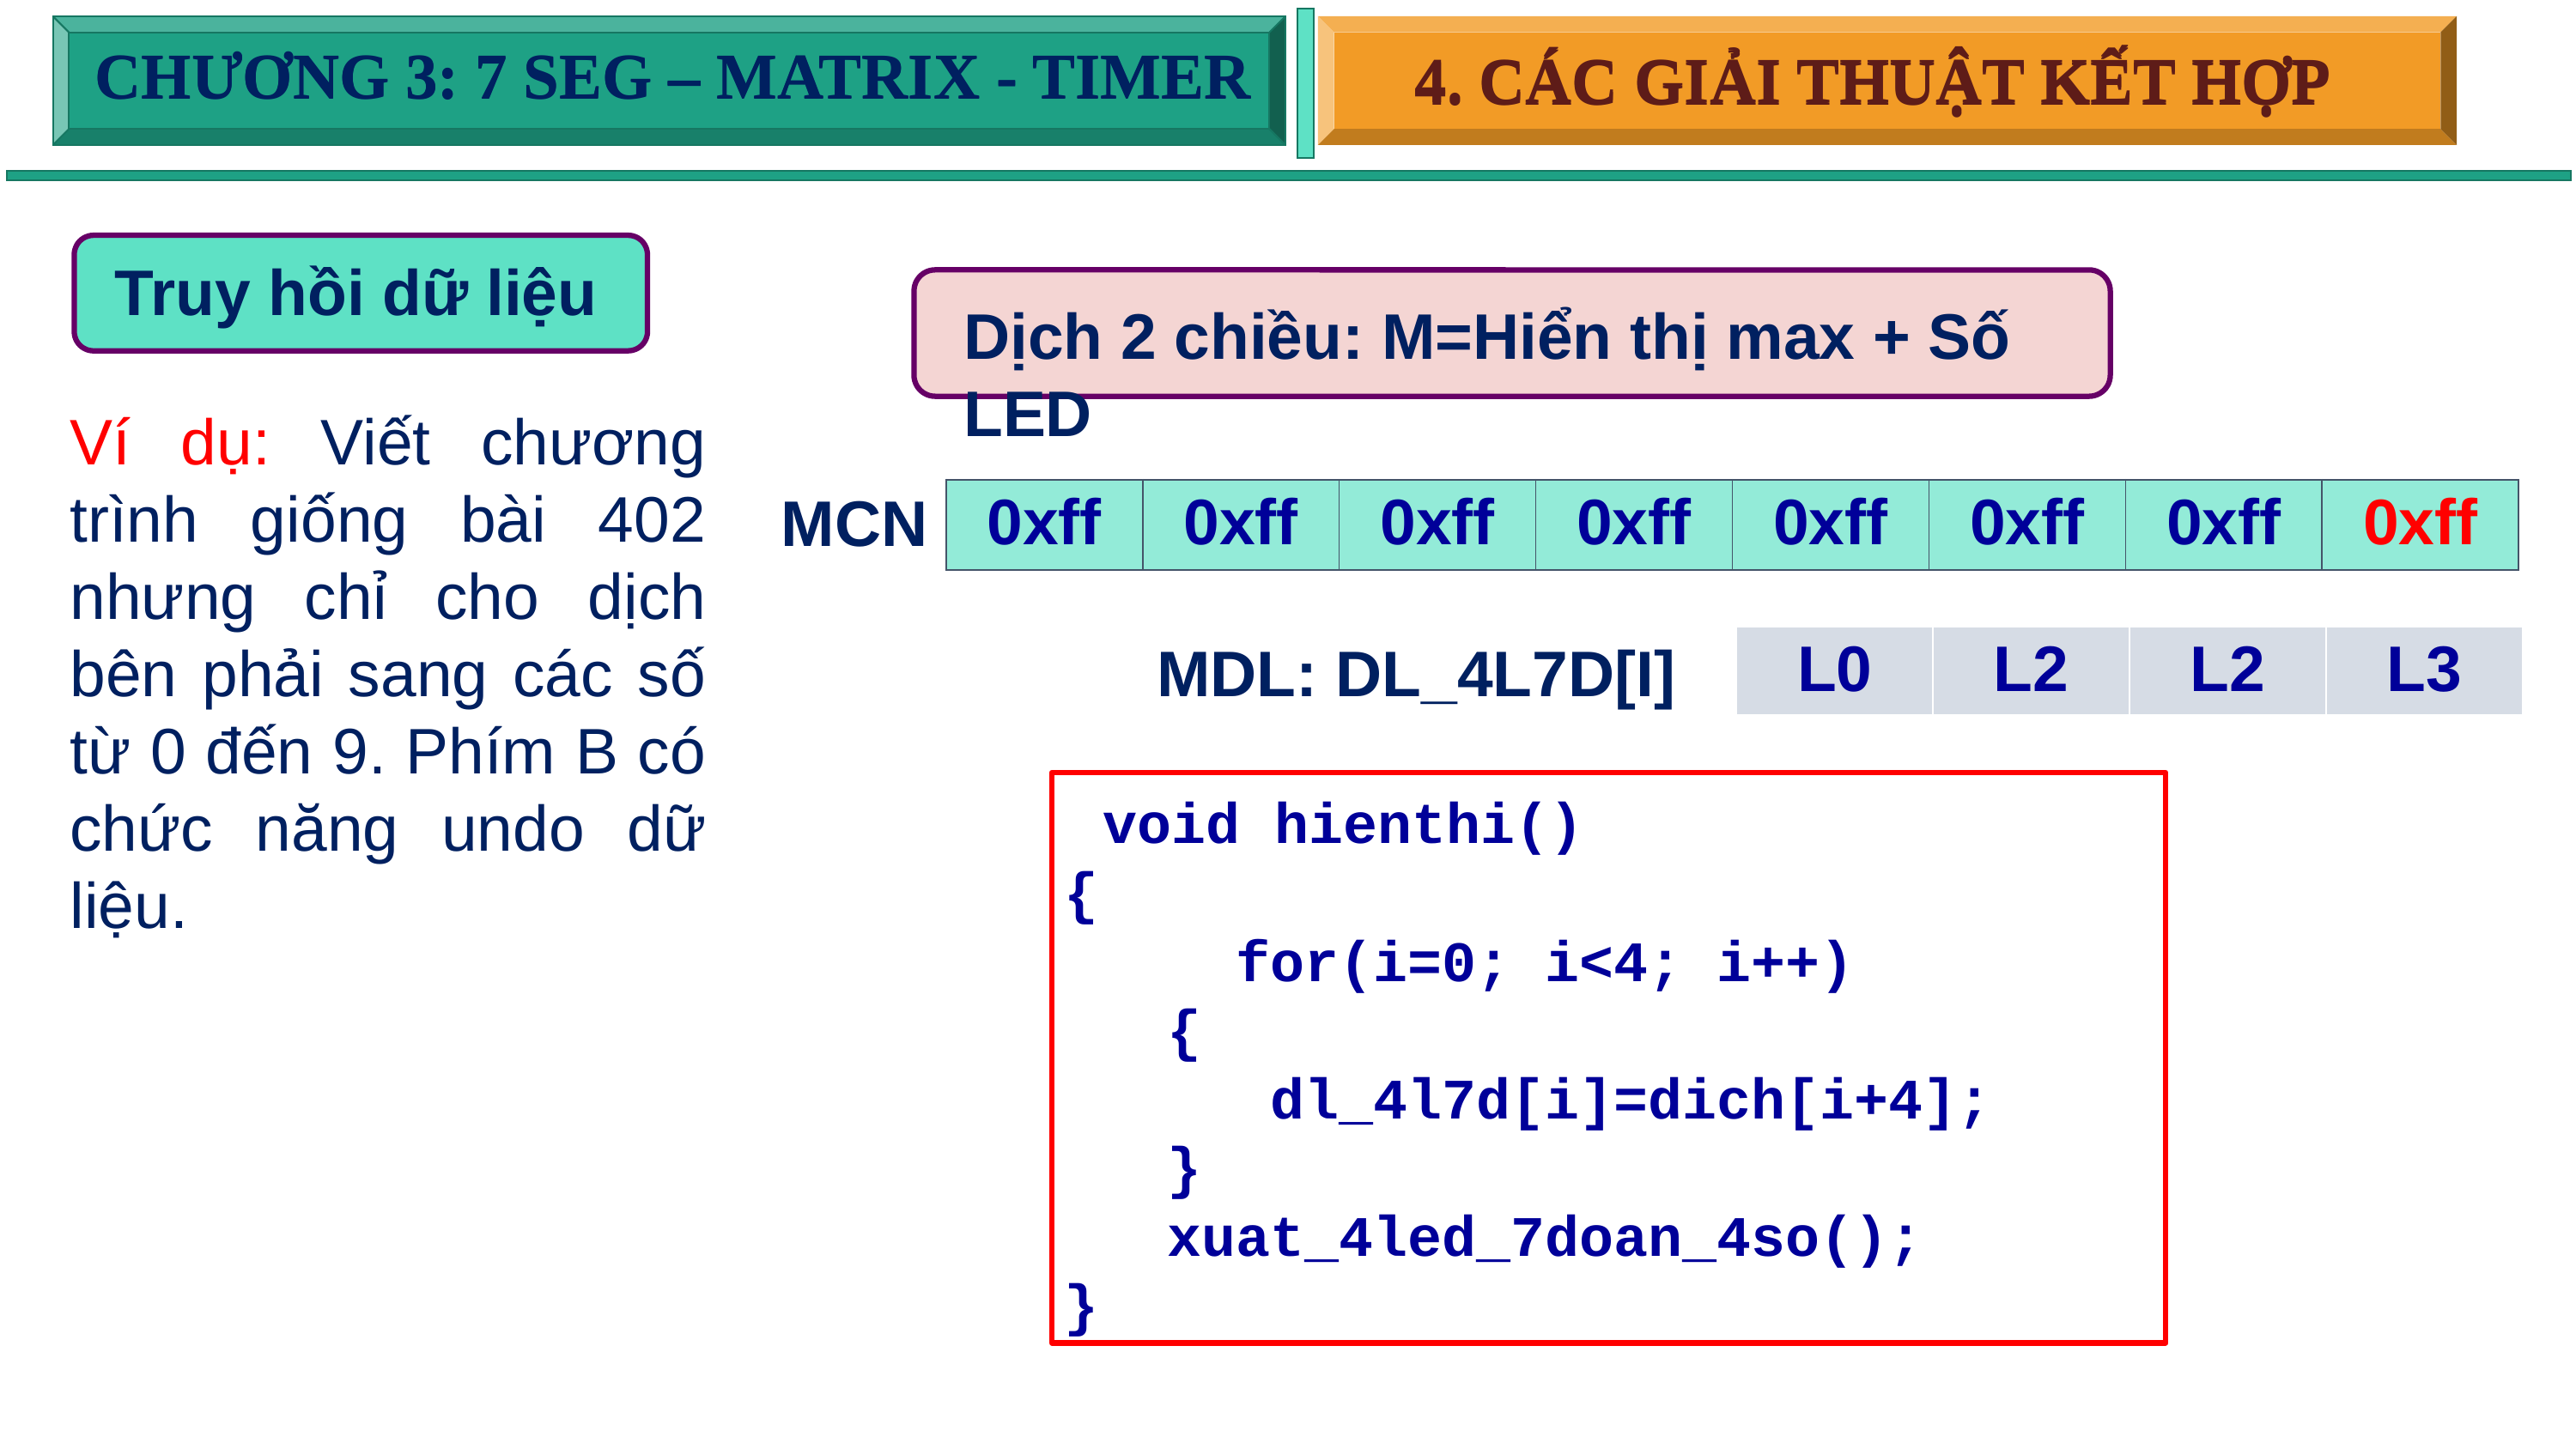

CHƯƠNG 3: 7 SEG – MATRIX - TIMER
CHƯƠNG 3: 7 SEG – MATRIX - TIMER
4. CÁC GIẢI THUẬT KẾT HỢP
4. CÁC GIẢI THUẬT KẾT HỢP

Truy hồi dữ liệu

Dịch 2 chiều: M=Hiển thị max + Số LED
Ví dụ: Viết chương trình giống bài 402 nhưng chỉ cho dịch bên phải sang các số từ 0 đến 9. Phím B có chức năng undo dữ liệu.
MCN
| 0xff | 0xff | 0xff | 0xff | 0xff | 0xff | 0xff | 0xff |
| --- | --- | --- | --- | --- | --- | --- | --- |
MDL: DL_4L7D[I]
| L0 | L2 | L2 | L3 |
| --- | --- | --- | --- |
 void hienthi()
{
     for(i=0; i<4; i++)
   {
      dl_4l7d[i]=dich[i+4];
   }
   xuat_4led_7doan_4so();
}